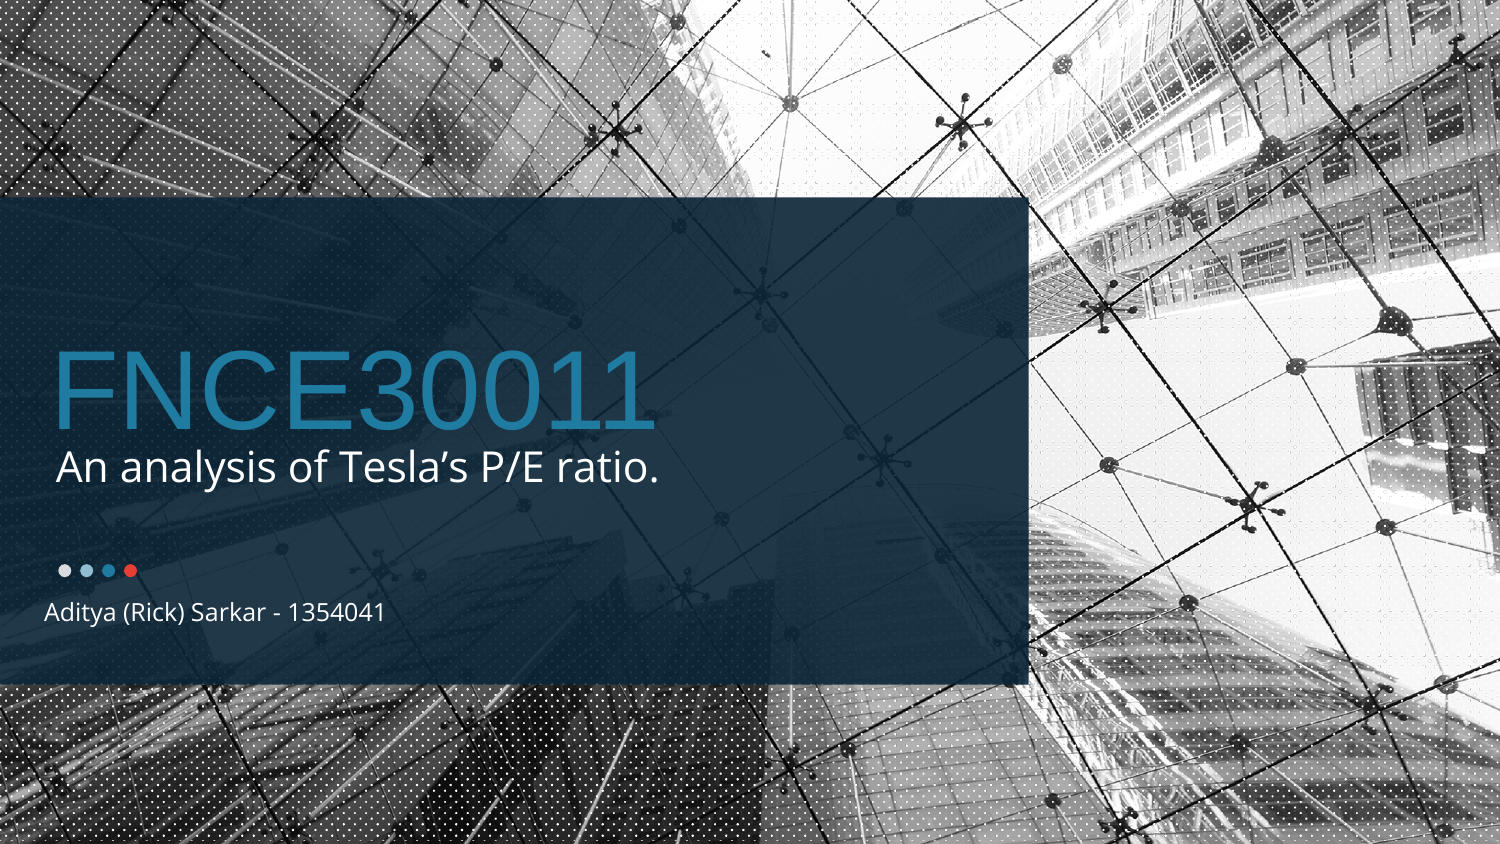

FNCE30011
An analysis of Tesla’s P/E ratio.
Aditya (Rick) Sarkar - 1354041